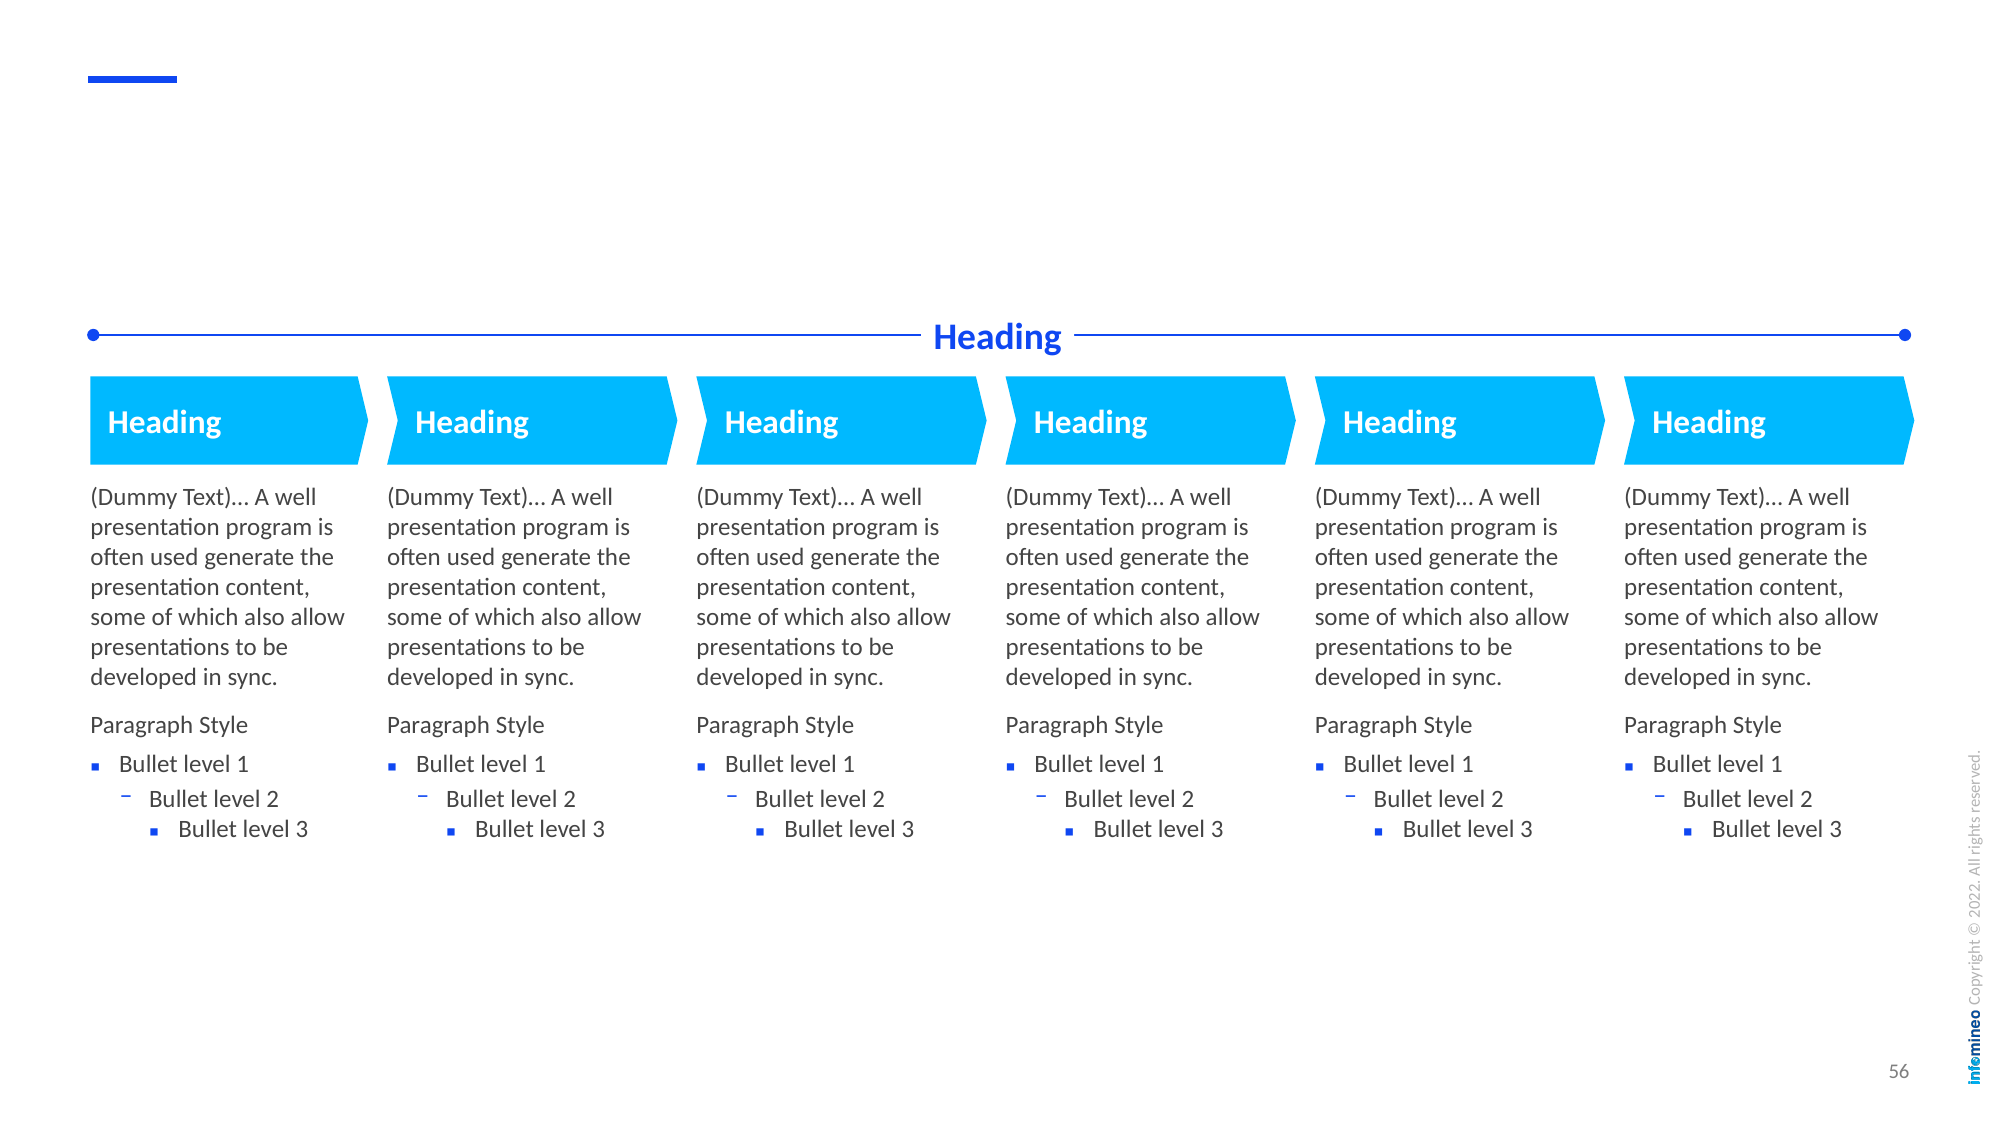

#
Heading
Heading
Heading
Heading
Heading
Heading
Heading
(Dummy Text)… A well presentation program is often used generate the presentation content, some of which also allow presentations to be developed in sync.
Paragraph Style
Bullet level 1
Bullet level 2
Bullet level 3
(Dummy Text)… A well presentation program is often used generate the presentation content, some of which also allow presentations to be developed in sync.
Paragraph Style
Bullet level 1
Bullet level 2
Bullet level 3
(Dummy Text)… A well presentation program is often used generate the presentation content, some of which also allow presentations to be developed in sync.
Paragraph Style
Bullet level 1
Bullet level 2
Bullet level 3
(Dummy Text)… A well presentation program is often used generate the presentation content, some of which also allow presentations to be developed in sync.
Paragraph Style
Bullet level 1
Bullet level 2
Bullet level 3
(Dummy Text)… A well presentation program is often used generate the presentation content, some of which also allow presentations to be developed in sync.
Paragraph Style
Bullet level 1
Bullet level 2
Bullet level 3
(Dummy Text)… A well presentation program is often used generate the presentation content, some of which also allow presentations to be developed in sync.
Paragraph Style
Bullet level 1
Bullet level 2
Bullet level 3